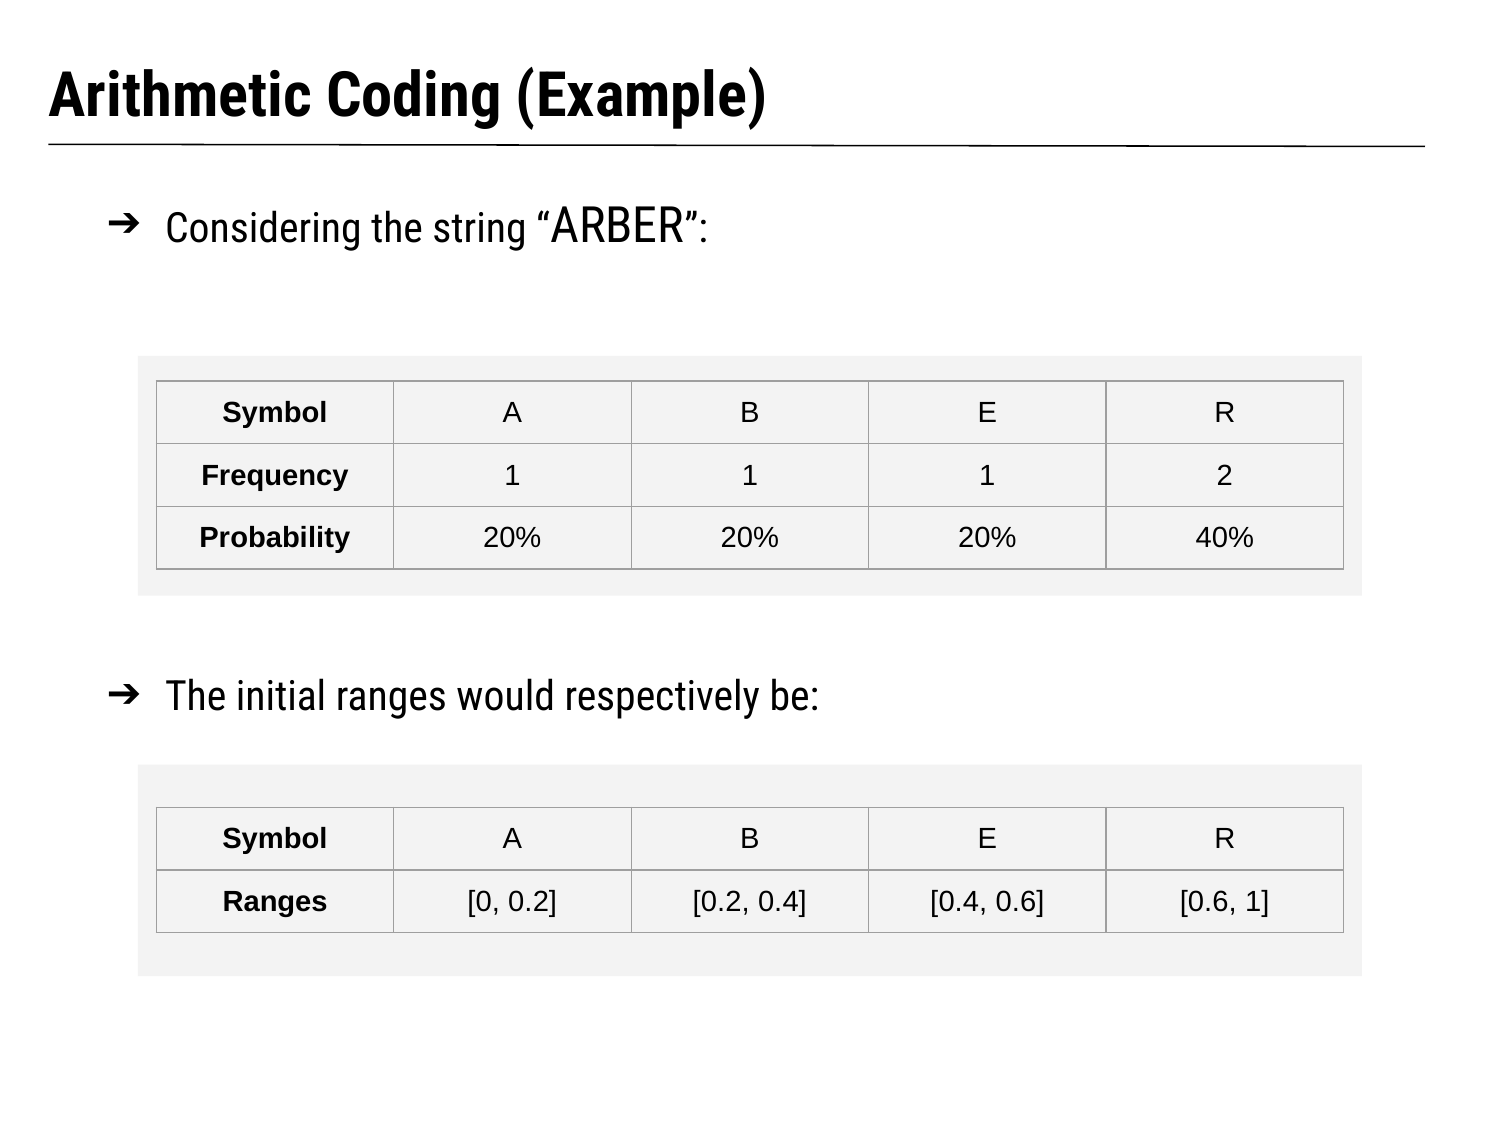

# Arithmetic Coding (Example)
Considering the string “ARBER”:

| Symbol | A | B | E | R |
| --- | --- | --- | --- | --- |
| Frequency | 1 | 1 | 1 | 2 |
| Probability | 20% | 20% | 20% | 40% |
The initial ranges would respectively be:

| Symbol | A | B | E | R |
| --- | --- | --- | --- | --- |
| Ranges | [0, 0.2] | [0.2, 0.4] | [0.4, 0.6] | [0.6, 1] |